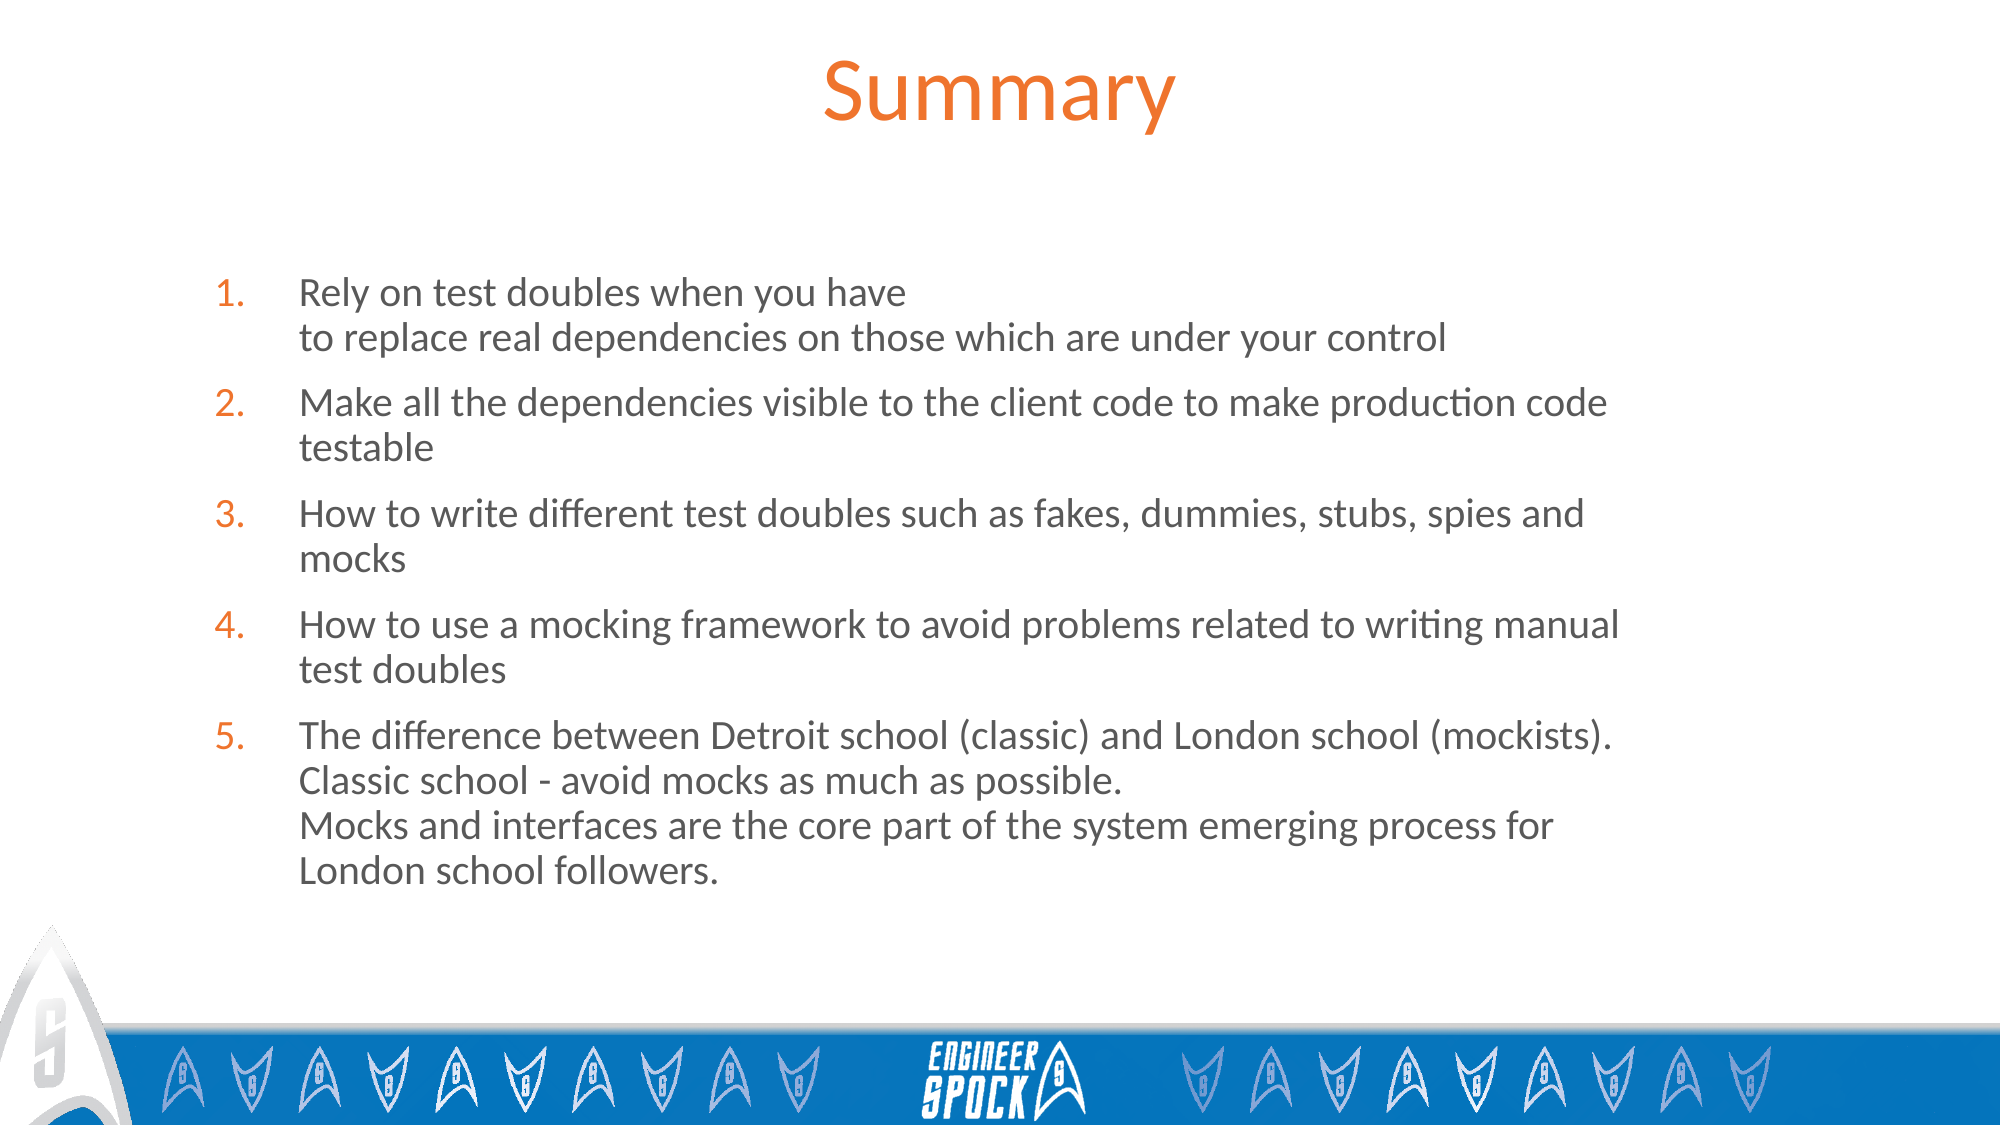

# Summary
Rely on test doubles when you have
to replace real dependencies on those which are under your control
Make all the dependencies visible to the client code to make production code testable
How to write different test doubles such as fakes, dummies, stubs, spies and mocks
How to use a mocking framework to avoid problems related to writing manual test doubles
The difference between Detroit school (classic) and London school (mockists). Classic school - avoid mocks as much as possible.
Mocks and interfaces are the core part of the system emerging process for London school followers.